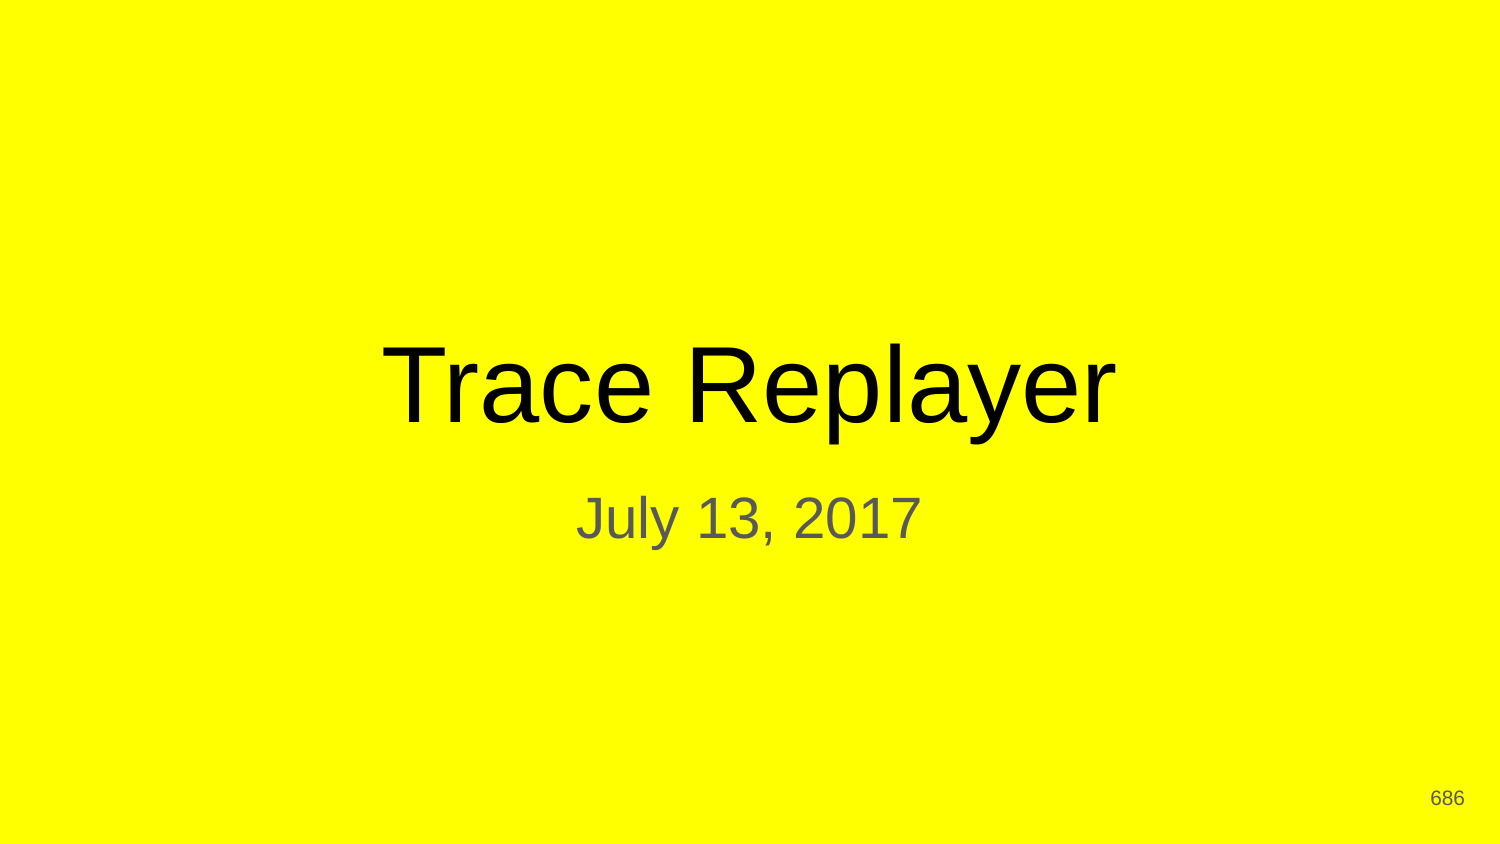

# Trace Replayer
July 13, 2017
686